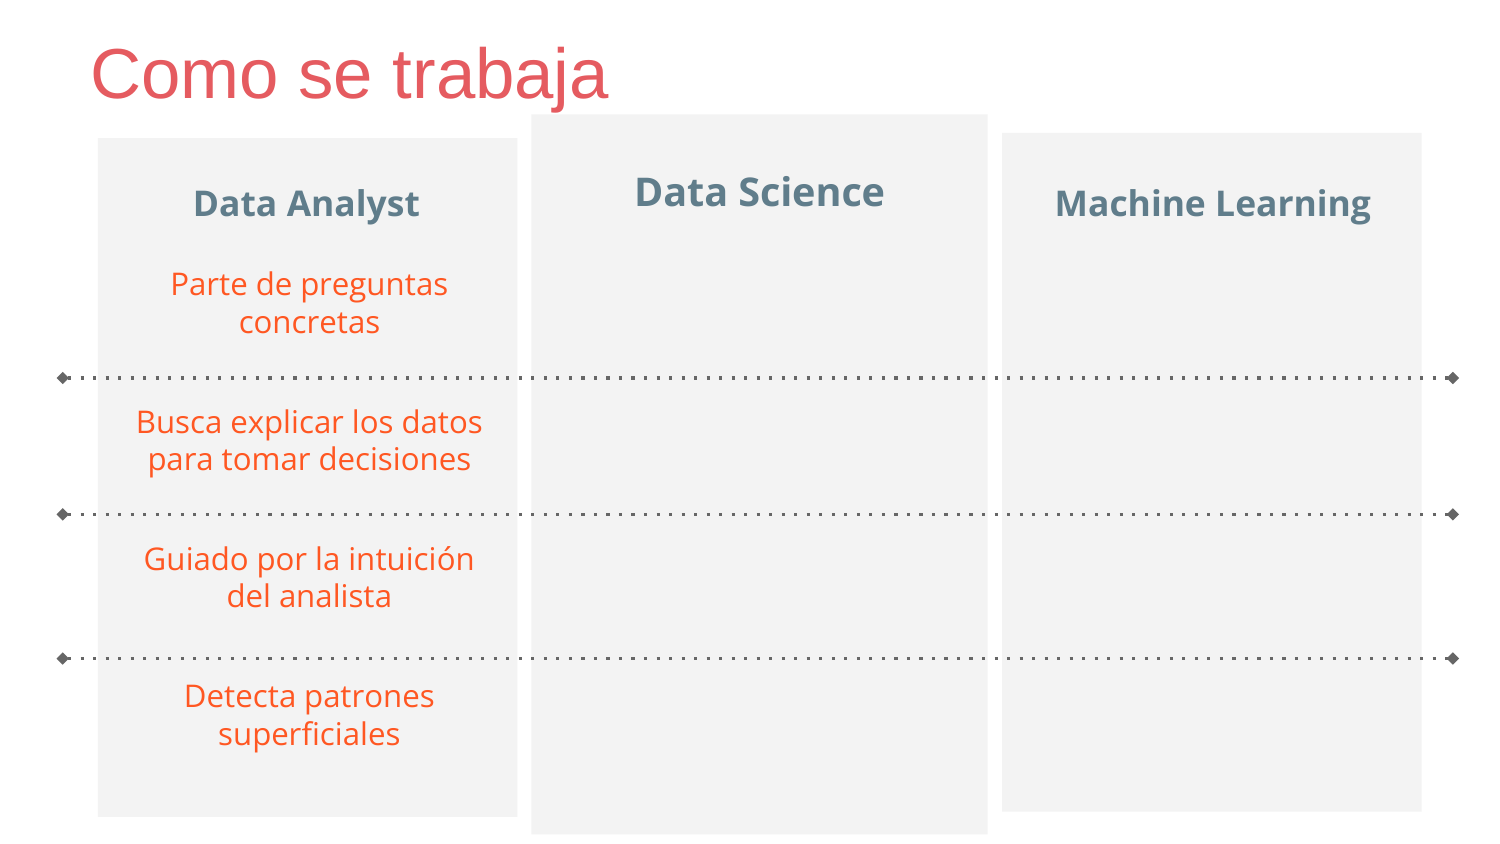

Como se trabaja

Data Science
Data Analyst
Machine Learning
Parte de preguntas concretas
Busca explicar los datos para tomar decisiones
Guiado por la intuición del analista
Detecta patrones superficiales